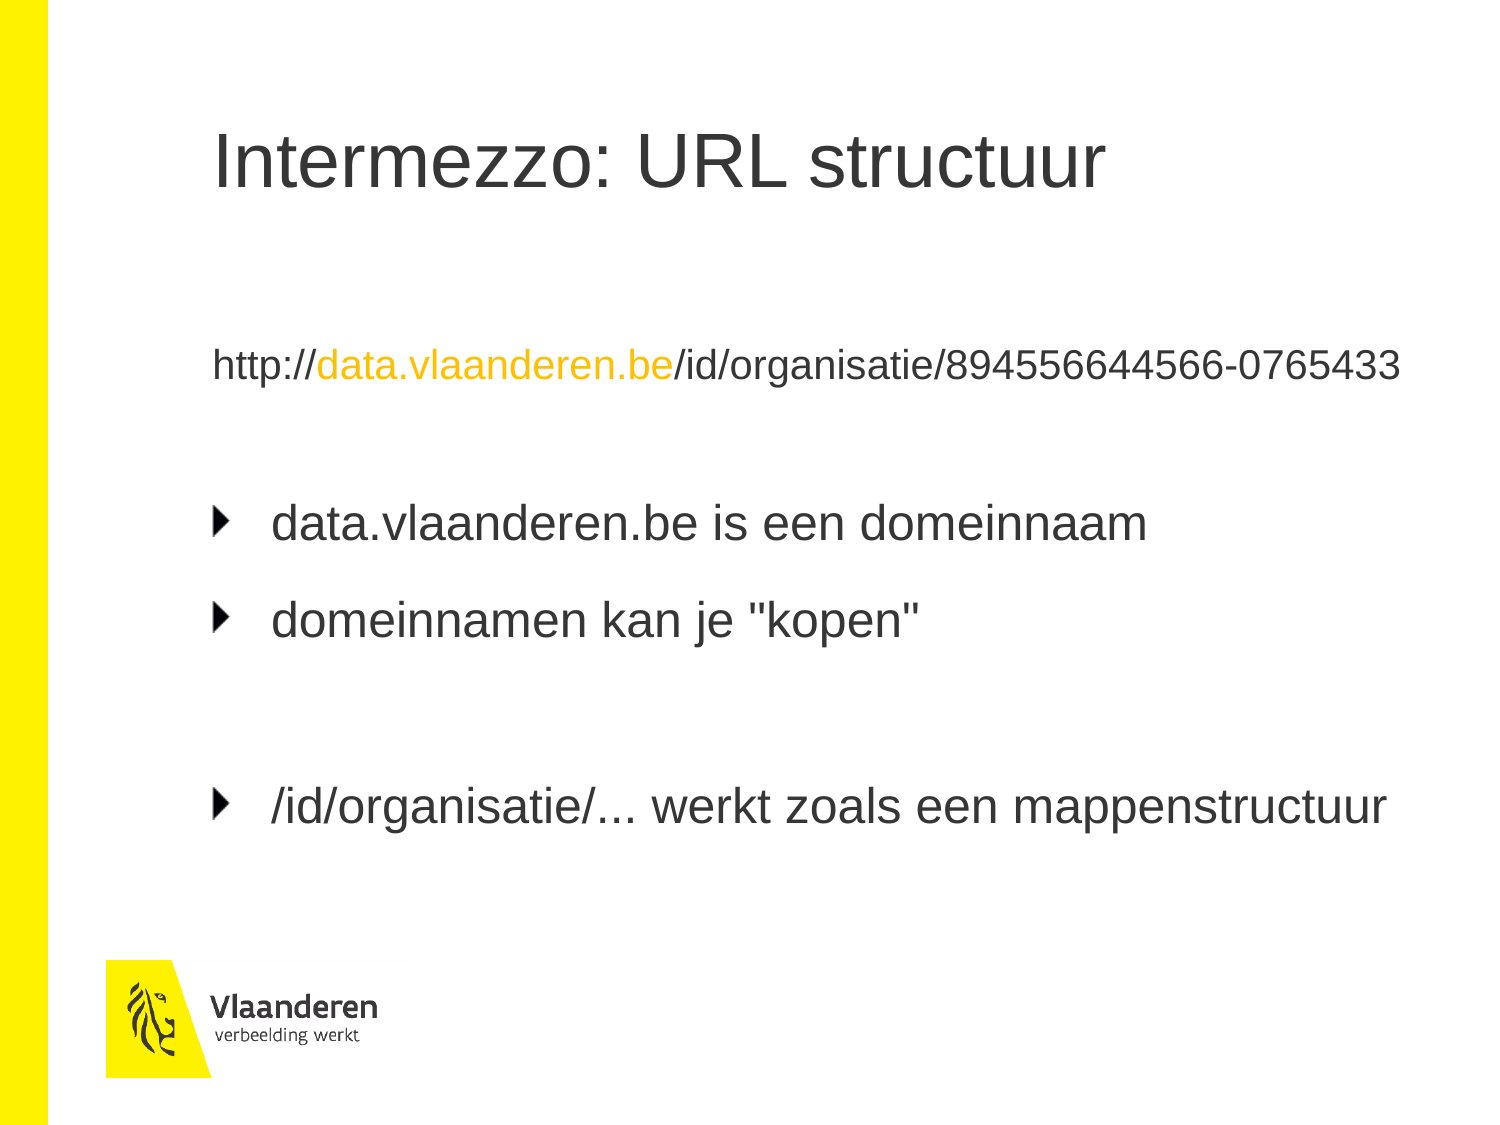

http://data.vlaanderen.be/id/organisatie/894556644566-0765433
# Intermezzo: URL structuur
 data.vlaanderen.be is een domeinnaam
 domeinnamen kan je "kopen"
 /id/organisatie/... werkt zoals een mappenstructuur